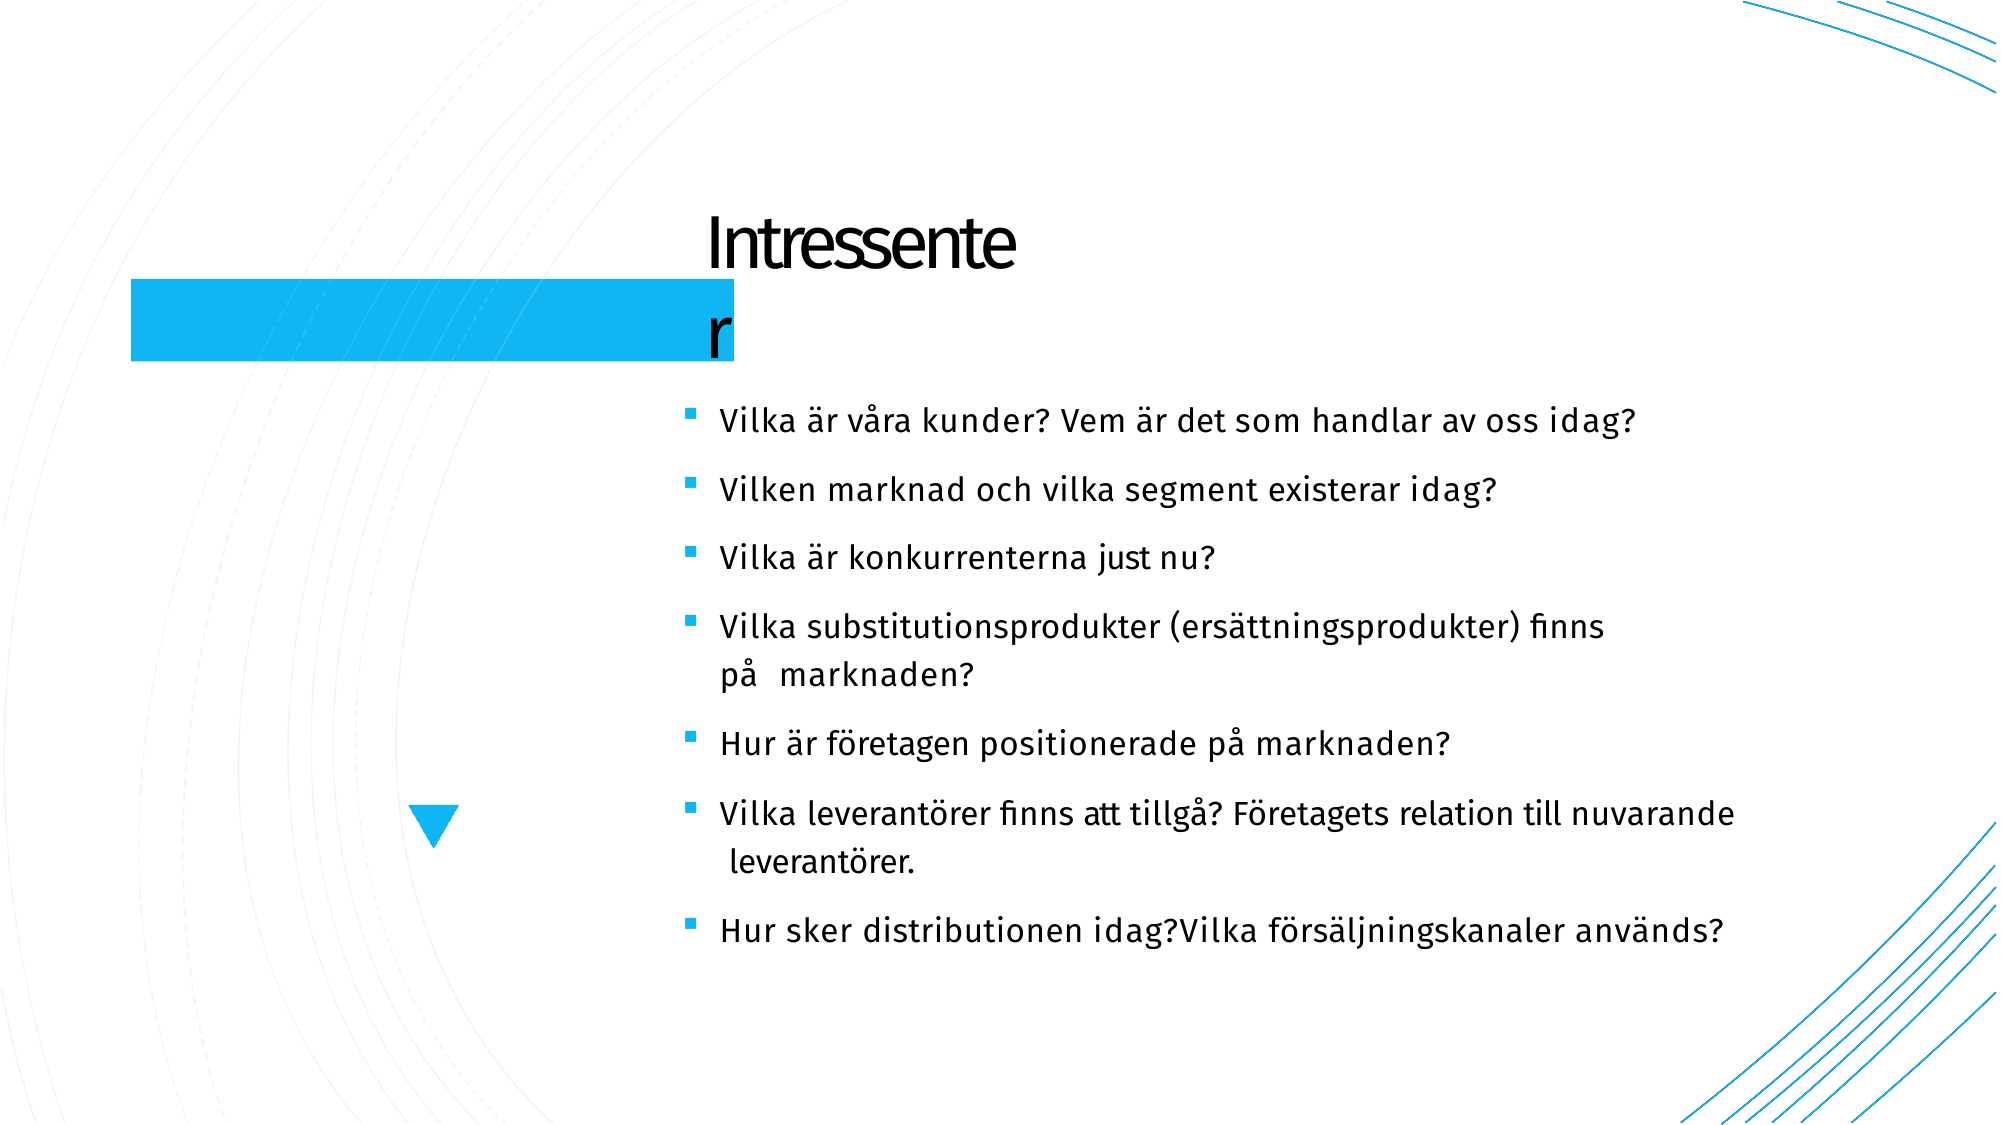

# Intressenter

Vilka är våra kunder? Vem är det som handlar av oss idag?
Vilken marknad och vilka segment existerar idag?
Vilka är konkurrenterna just nu?
Vilka substitutionsprodukter (ersättningsprodukter) finns på  marknaden?
Hur är företagen positionerade på marknaden?
Vilka leverantörer finns att tillgå? Företagets relation till nuvarande  leverantörer.
Hur sker distributionen idag?Vilka försäljningskanaler används?